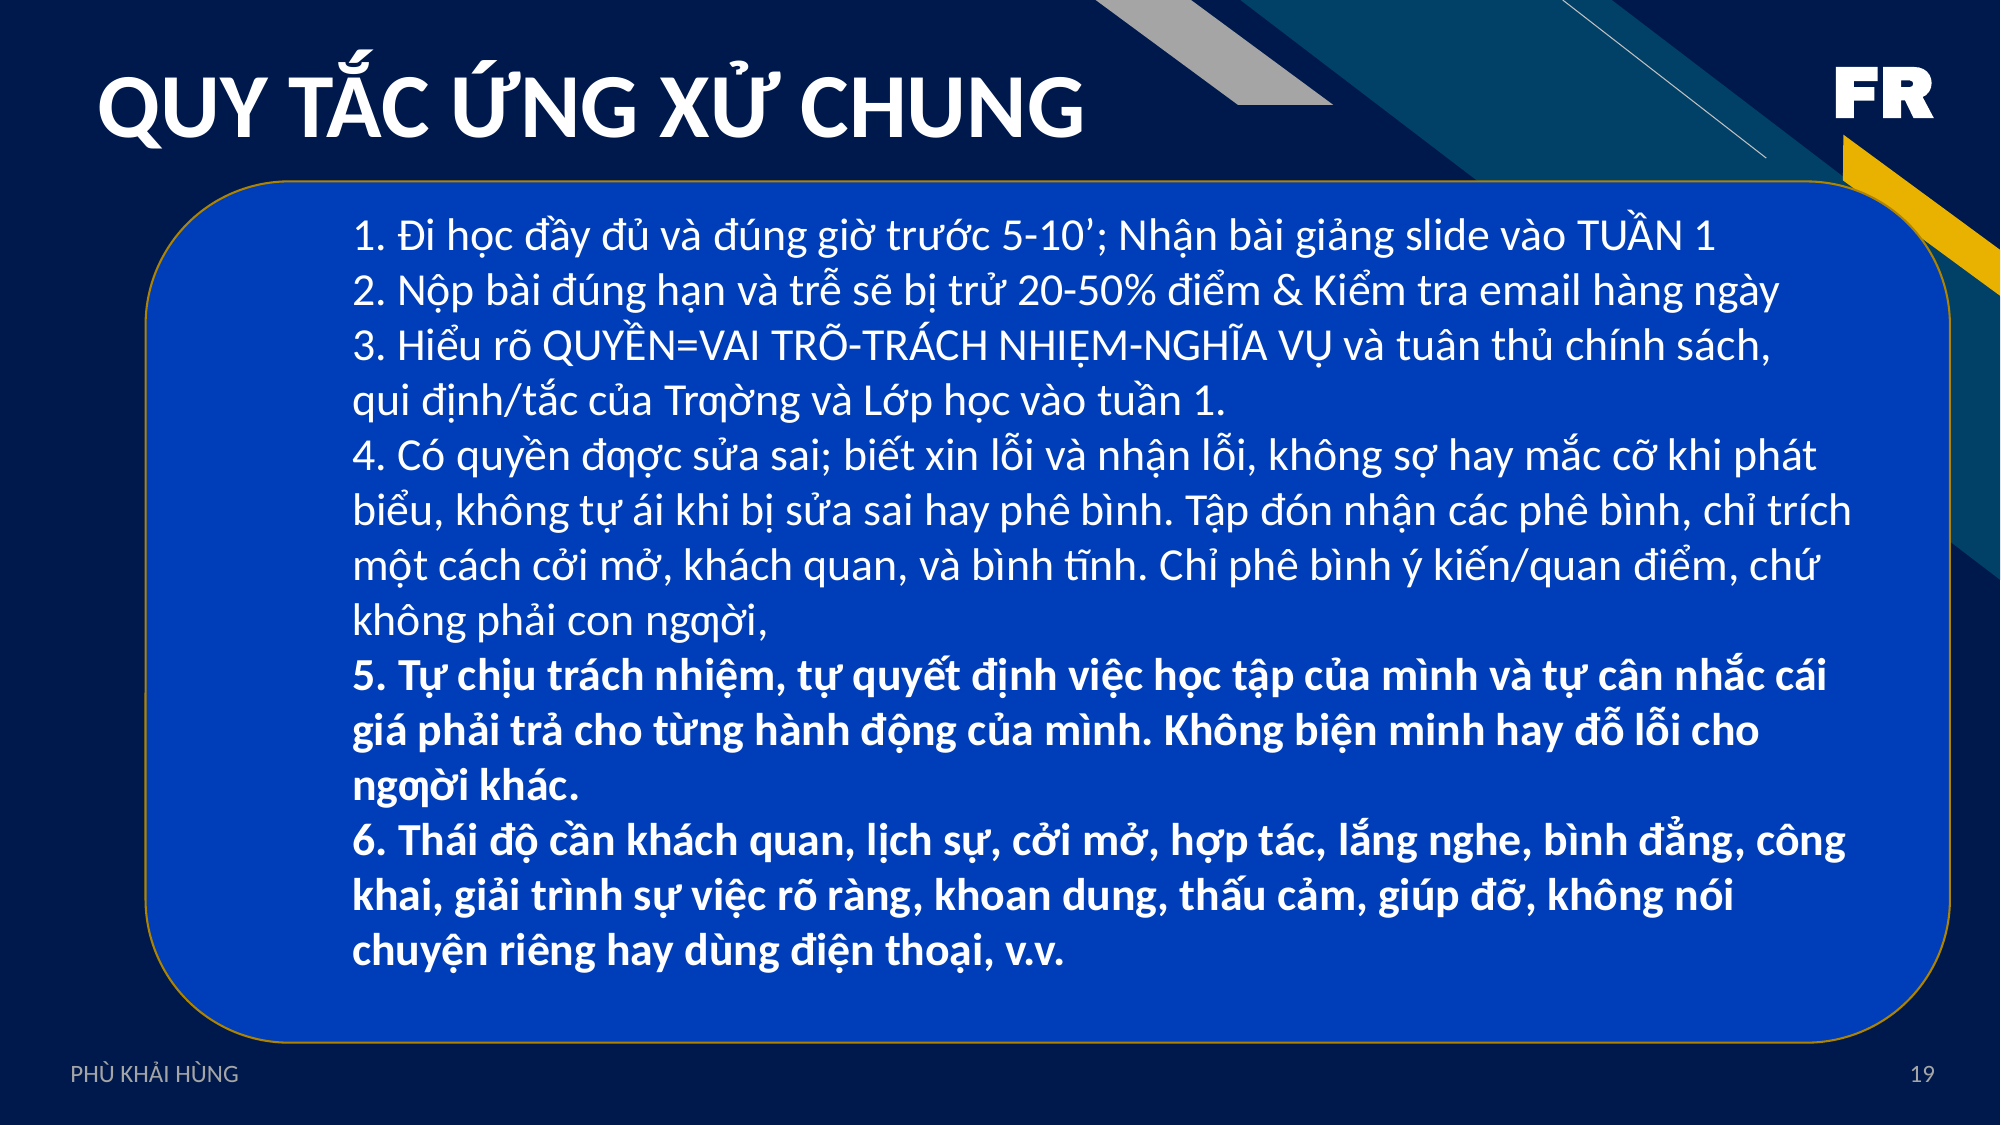

# QUY TẮC ỨNG XỬ CHUNG
1. Đi học đầy đủ và đúng giờ trước 5-10’; Nhận bài giảng slide vào TUẦN 1
2. Nộp bài đúng hạn và trễ sẽ bị trử 20-50% điểm & Kiểm tra email hàng ngày
3. Hiểu rõ QUYỀN=VAI TRÕ-TRÁCH NHIỆM-NGHĨA VỤ và tuân thủ chính sách,
qui định/tắc của Trƣờng và Lớp học vào tuần 1.
4. Có quyền đƣợc sửa sai; biết xin lỗi và nhận lỗi, không sợ hay mắc cỡ khi phát
biểu, không tự ái khi bị sửa sai hay phê bình. Tập đón nhận các phê bình, chỉ trích
một cách cởi mở, khách quan, và bình tĩnh. Chỉ phê bình ý kiến/quan điểm, chứ
không phải con ngƣời,
5. Tự chịu trách nhiệm, tự quyết định việc học tập của mình và tự cân nhắc cái
giá phải trả cho từng hành động của mình. Không biện minh hay đỗ lỗi cho
ngƣời khác.
6. Thái độ cần khách quan, lịch sự, cởi mở, hợp tác, lắng nghe, bình đẳng, công
khai, giải trình sự việc rõ ràng, khoan dung, thấu cảm, giúp đỡ, không nói
chuyện riêng hay dùng điện thoại, v.v.

PHÙ KHẢI HÙNG
19